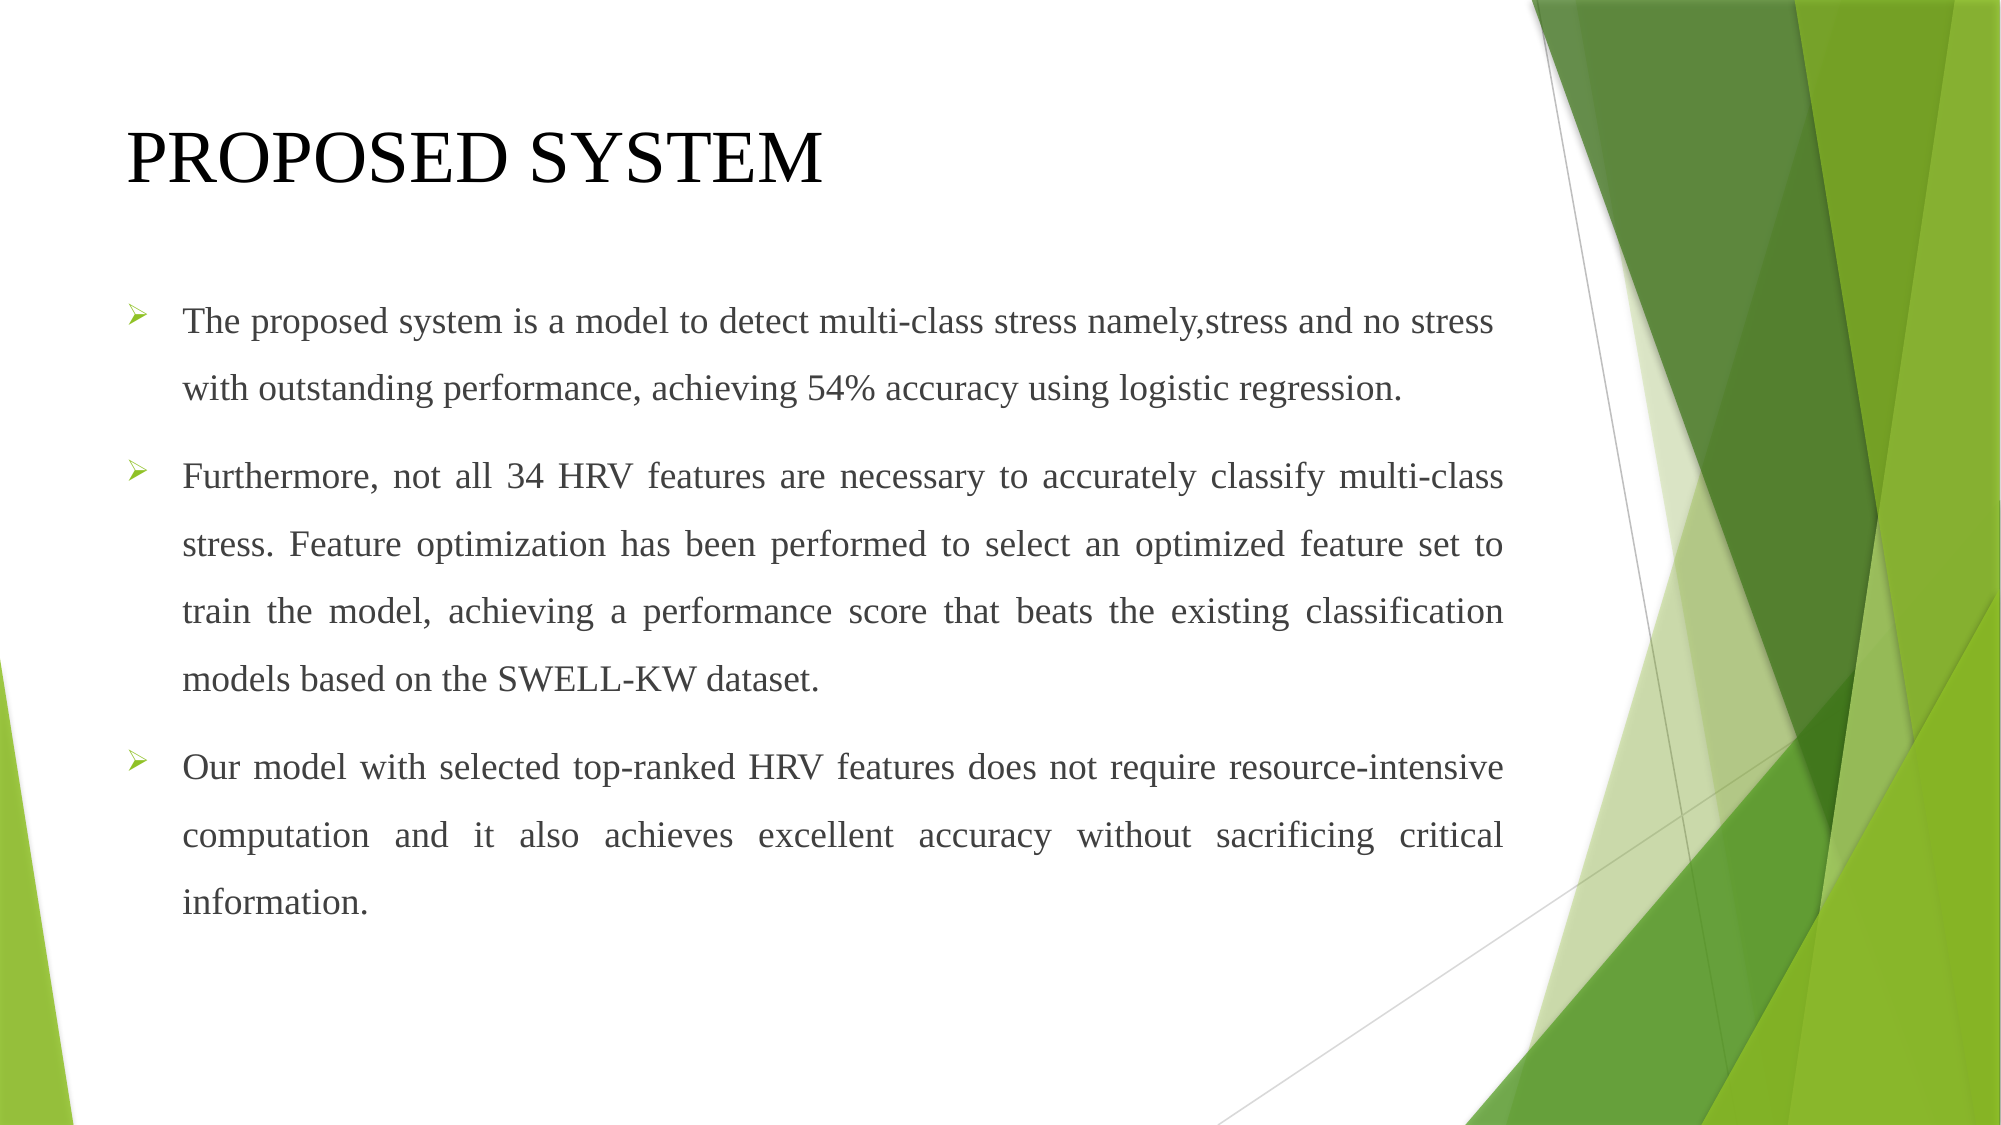

# PROPOSED SYSTEM
The proposed system is a model to detect multi-class stress namely,stress and no stress  with outstanding performance, achieving 54% accuracy using logistic regression.
Furthermore, not all 34 HRV features are necessary to accurately classify multi-class stress. Feature optimization has been performed to select an optimized feature set to train the model, achieving a performance score that beats the existing classification models based on the SWELL-KW dataset.
Our model with selected top-ranked HRV features does not require resource-intensive computation and it also achieves excellent accuracy without sacrificing critical information.